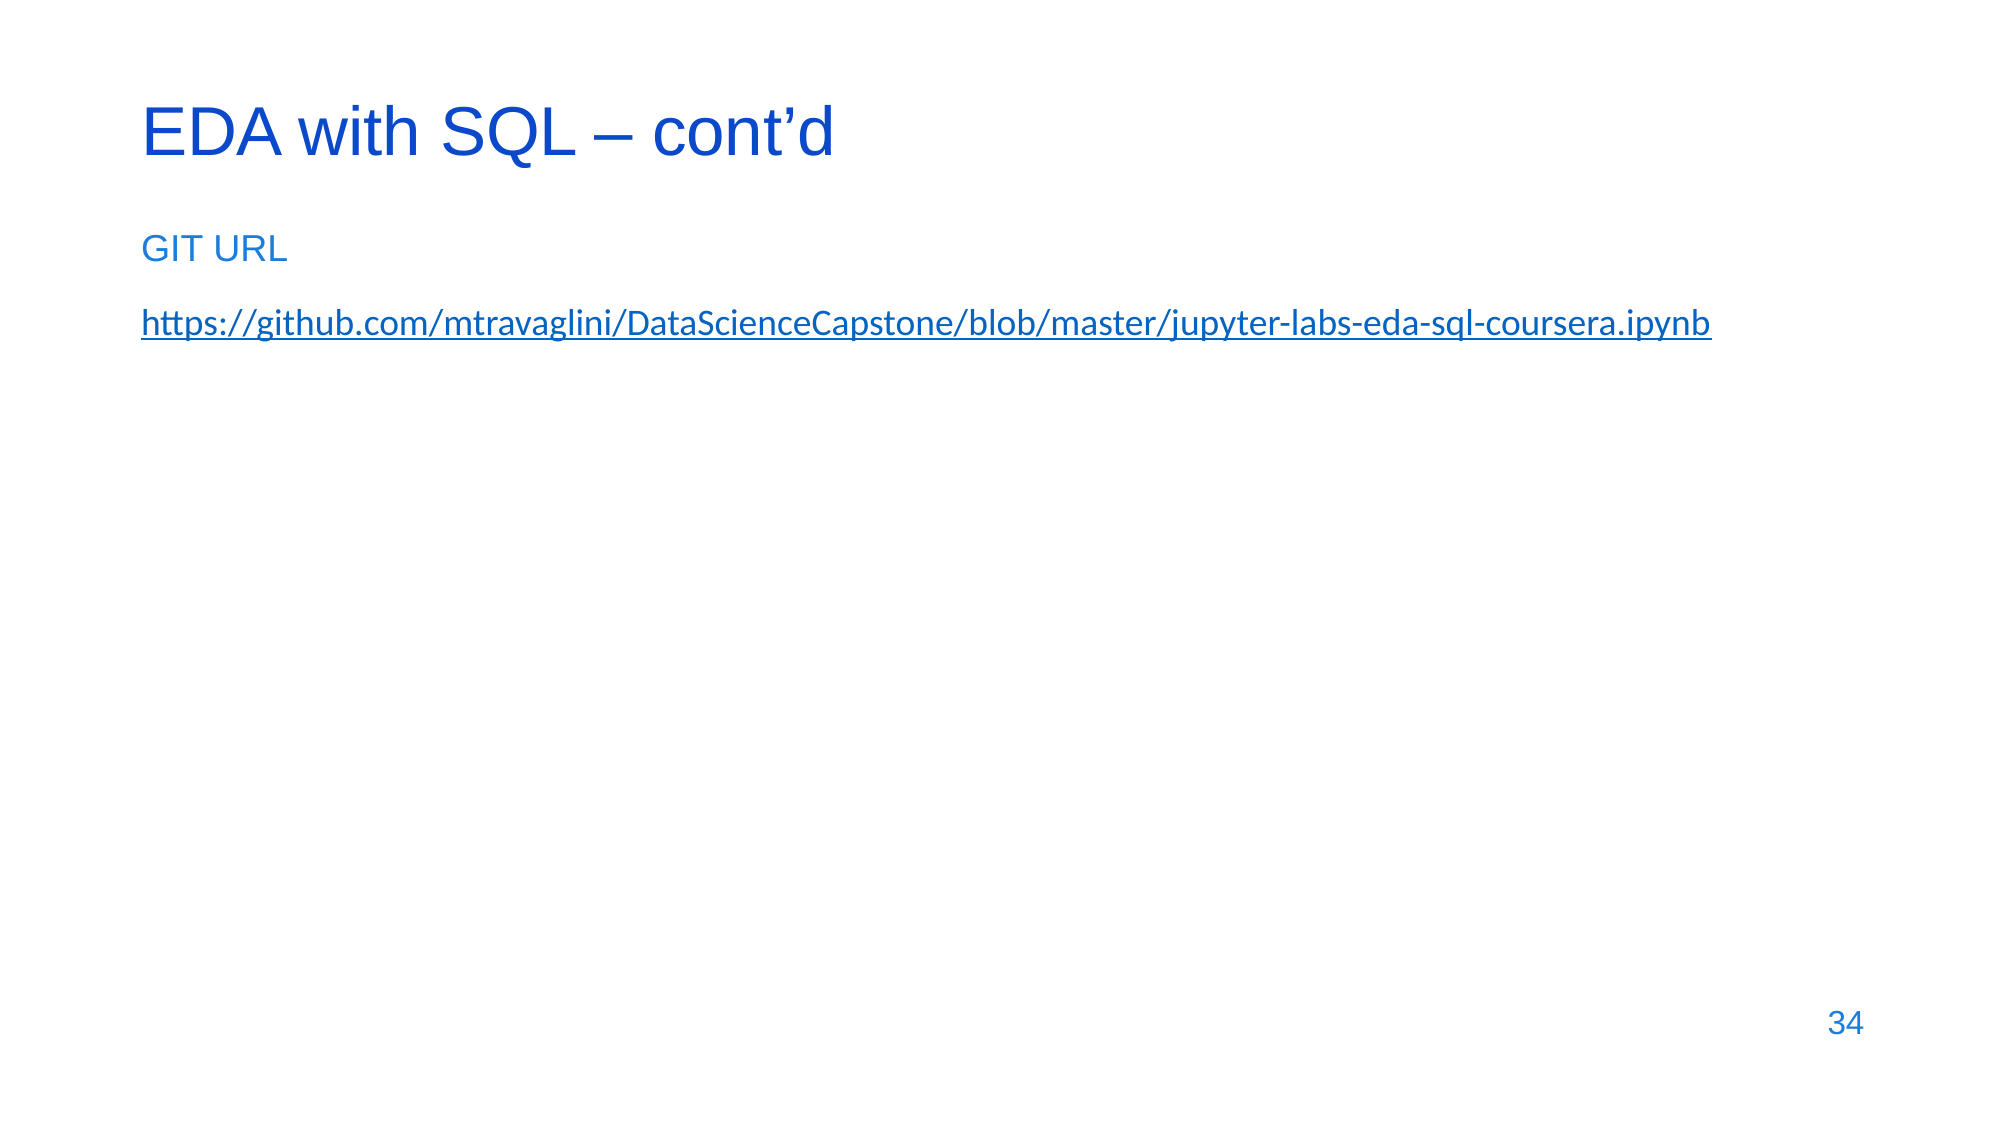

EDA with SQL – cont’d
GIT URL
https://github.com/mtravaglini/DataScienceCapstone/blob/master/jupyter-labs-eda-sql-coursera.ipynb

34